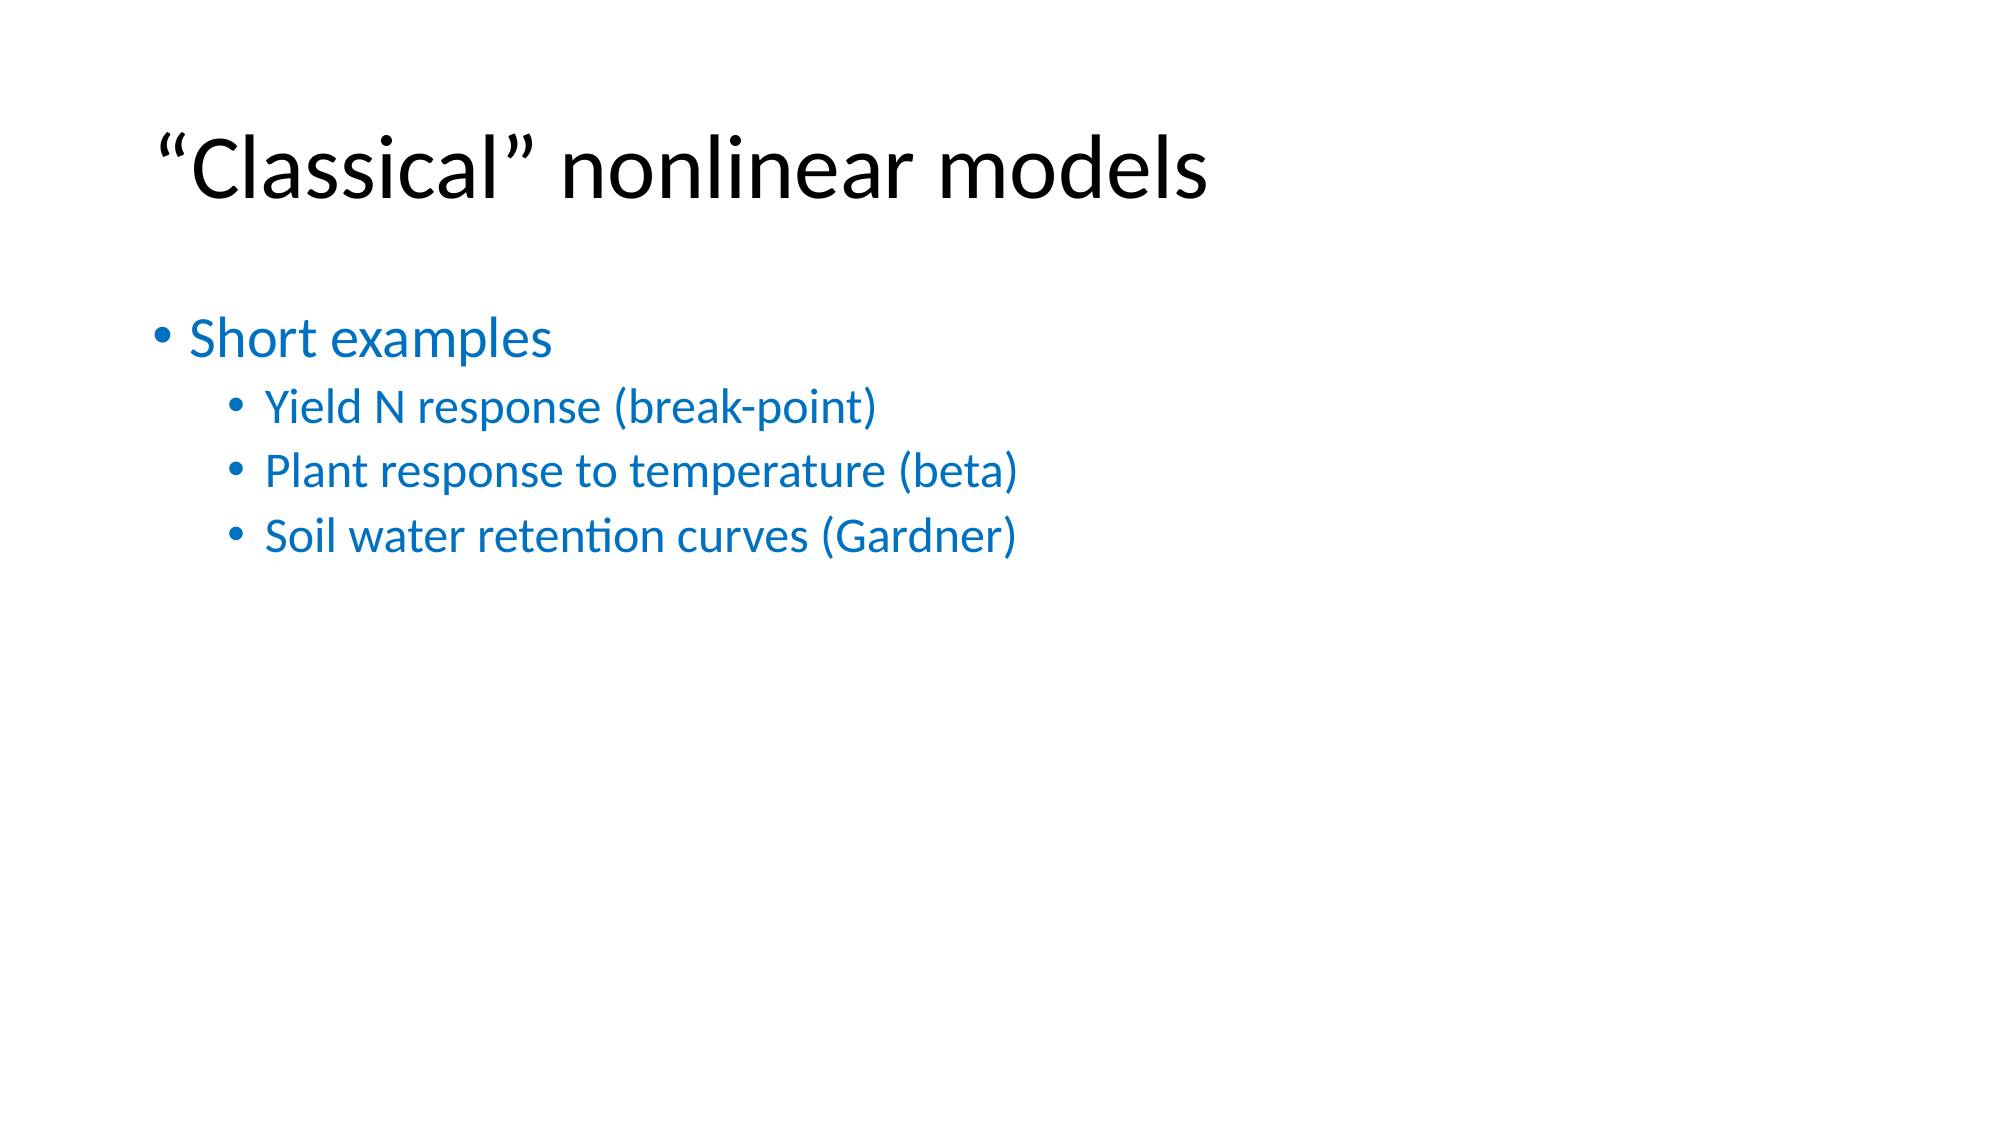

# “Classical” nonlinear models
Short examples
Yield N response (break-point)
Plant response to temperature (beta)
Soil water retention curves (Gardner)